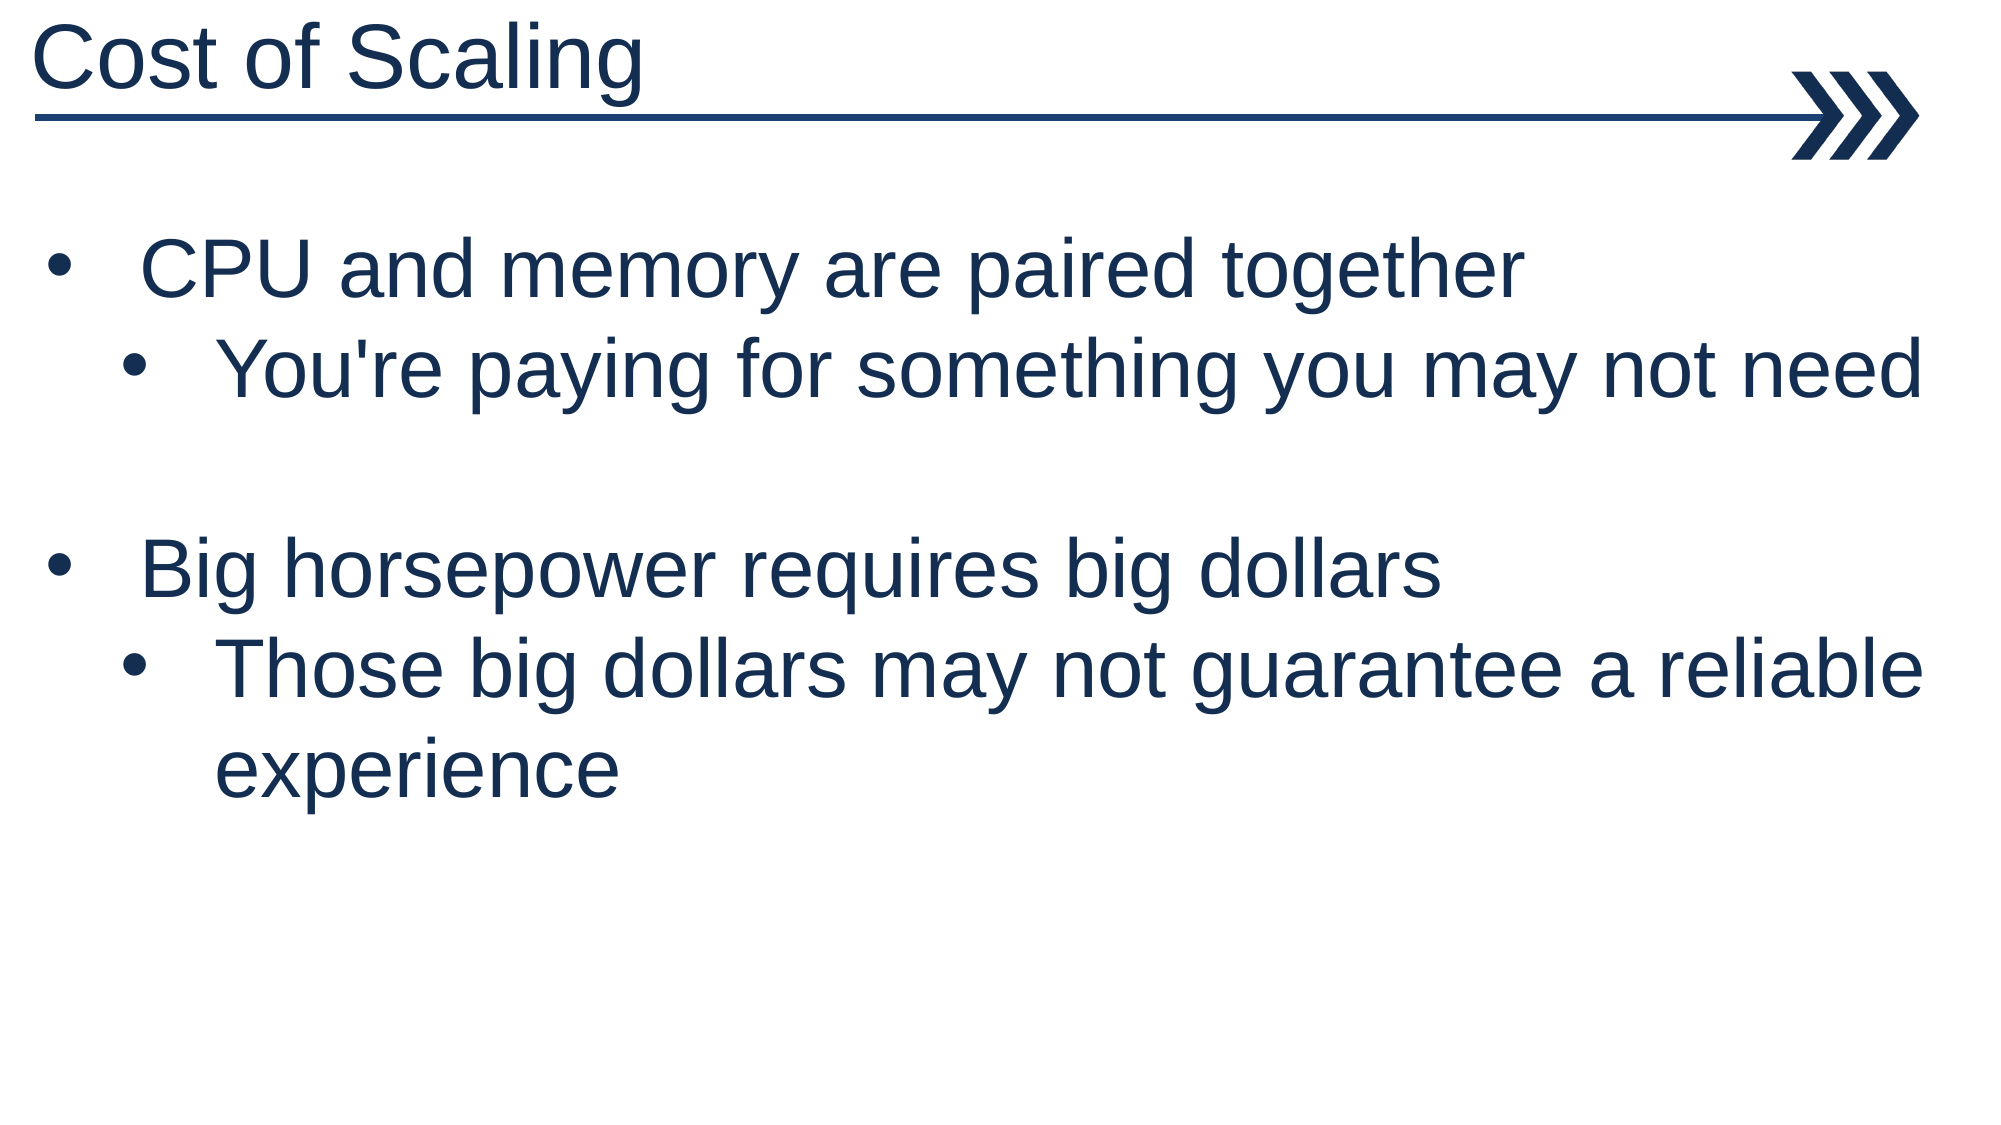

# Cost of Scaling
CPU and memory are paired together
You're paying for something you may not need

Big horsepower requires big dollars
Those big dollars may not guarantee a reliable experience